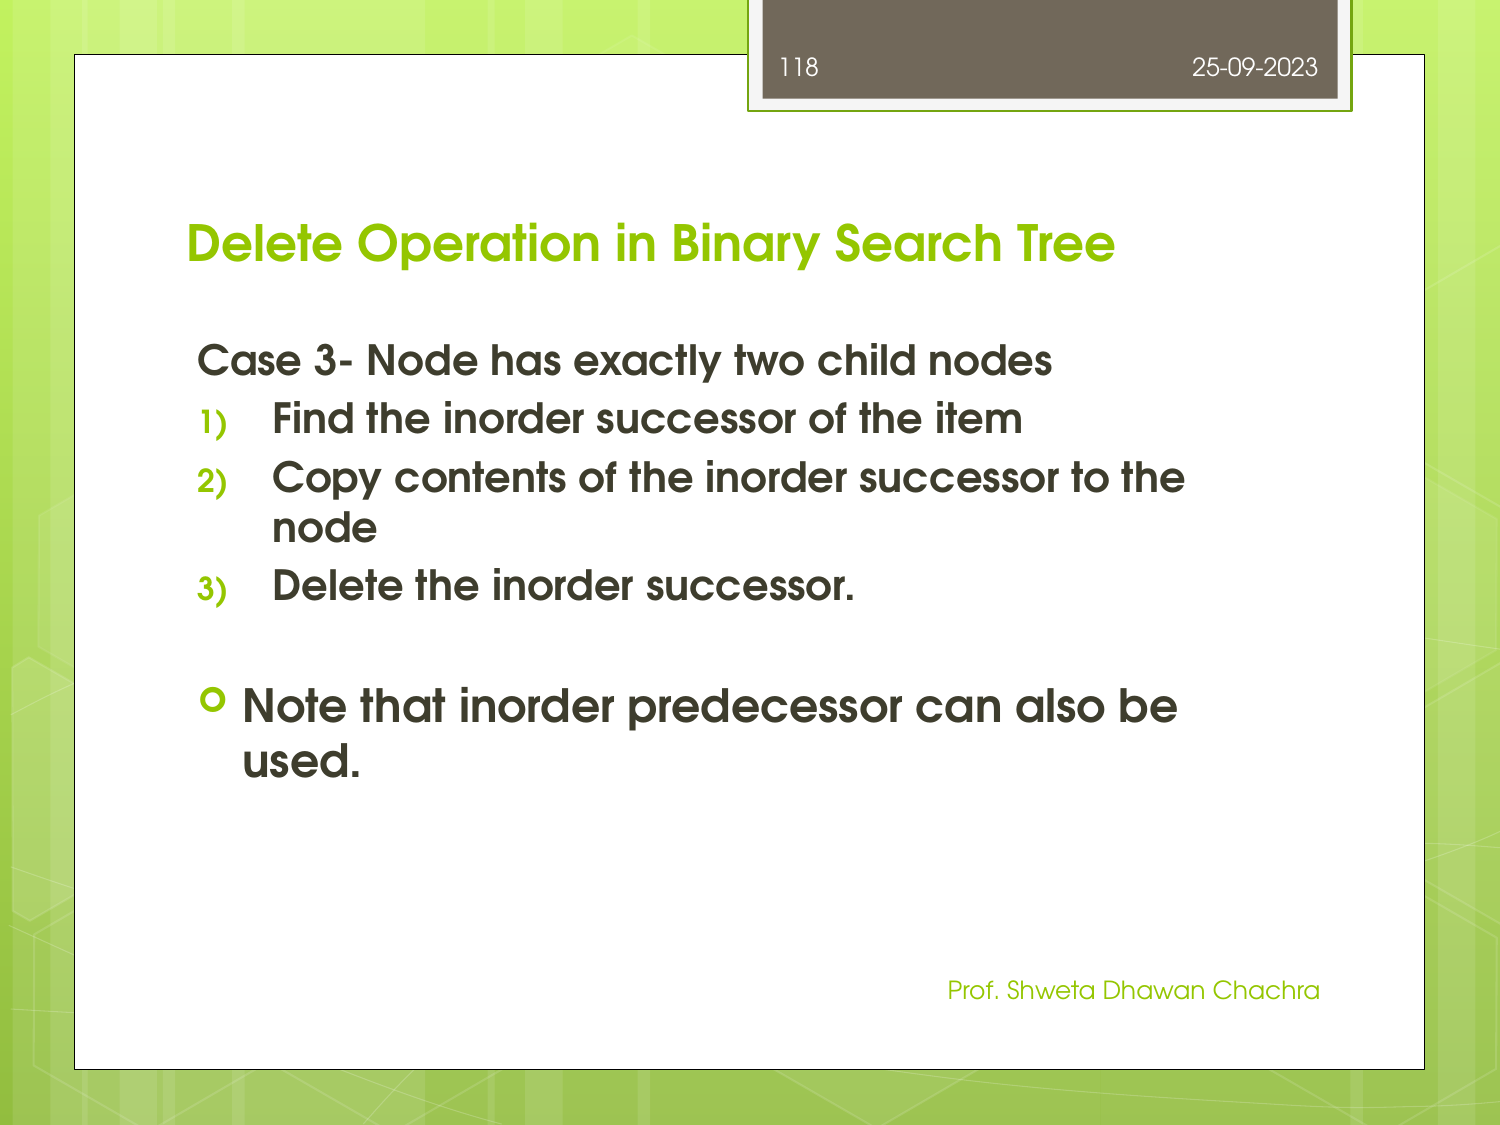

118
25-09-2023
# Delete Operation in Binary Search Tree
Case 3- Node has exactly two child nodes
Find the inorder successor of the item
Copy contents of the inorder successor to the node
Delete the inorder successor.

Note that inorder predecessor can also be used.
Prof. Shweta Dhawan Chachra